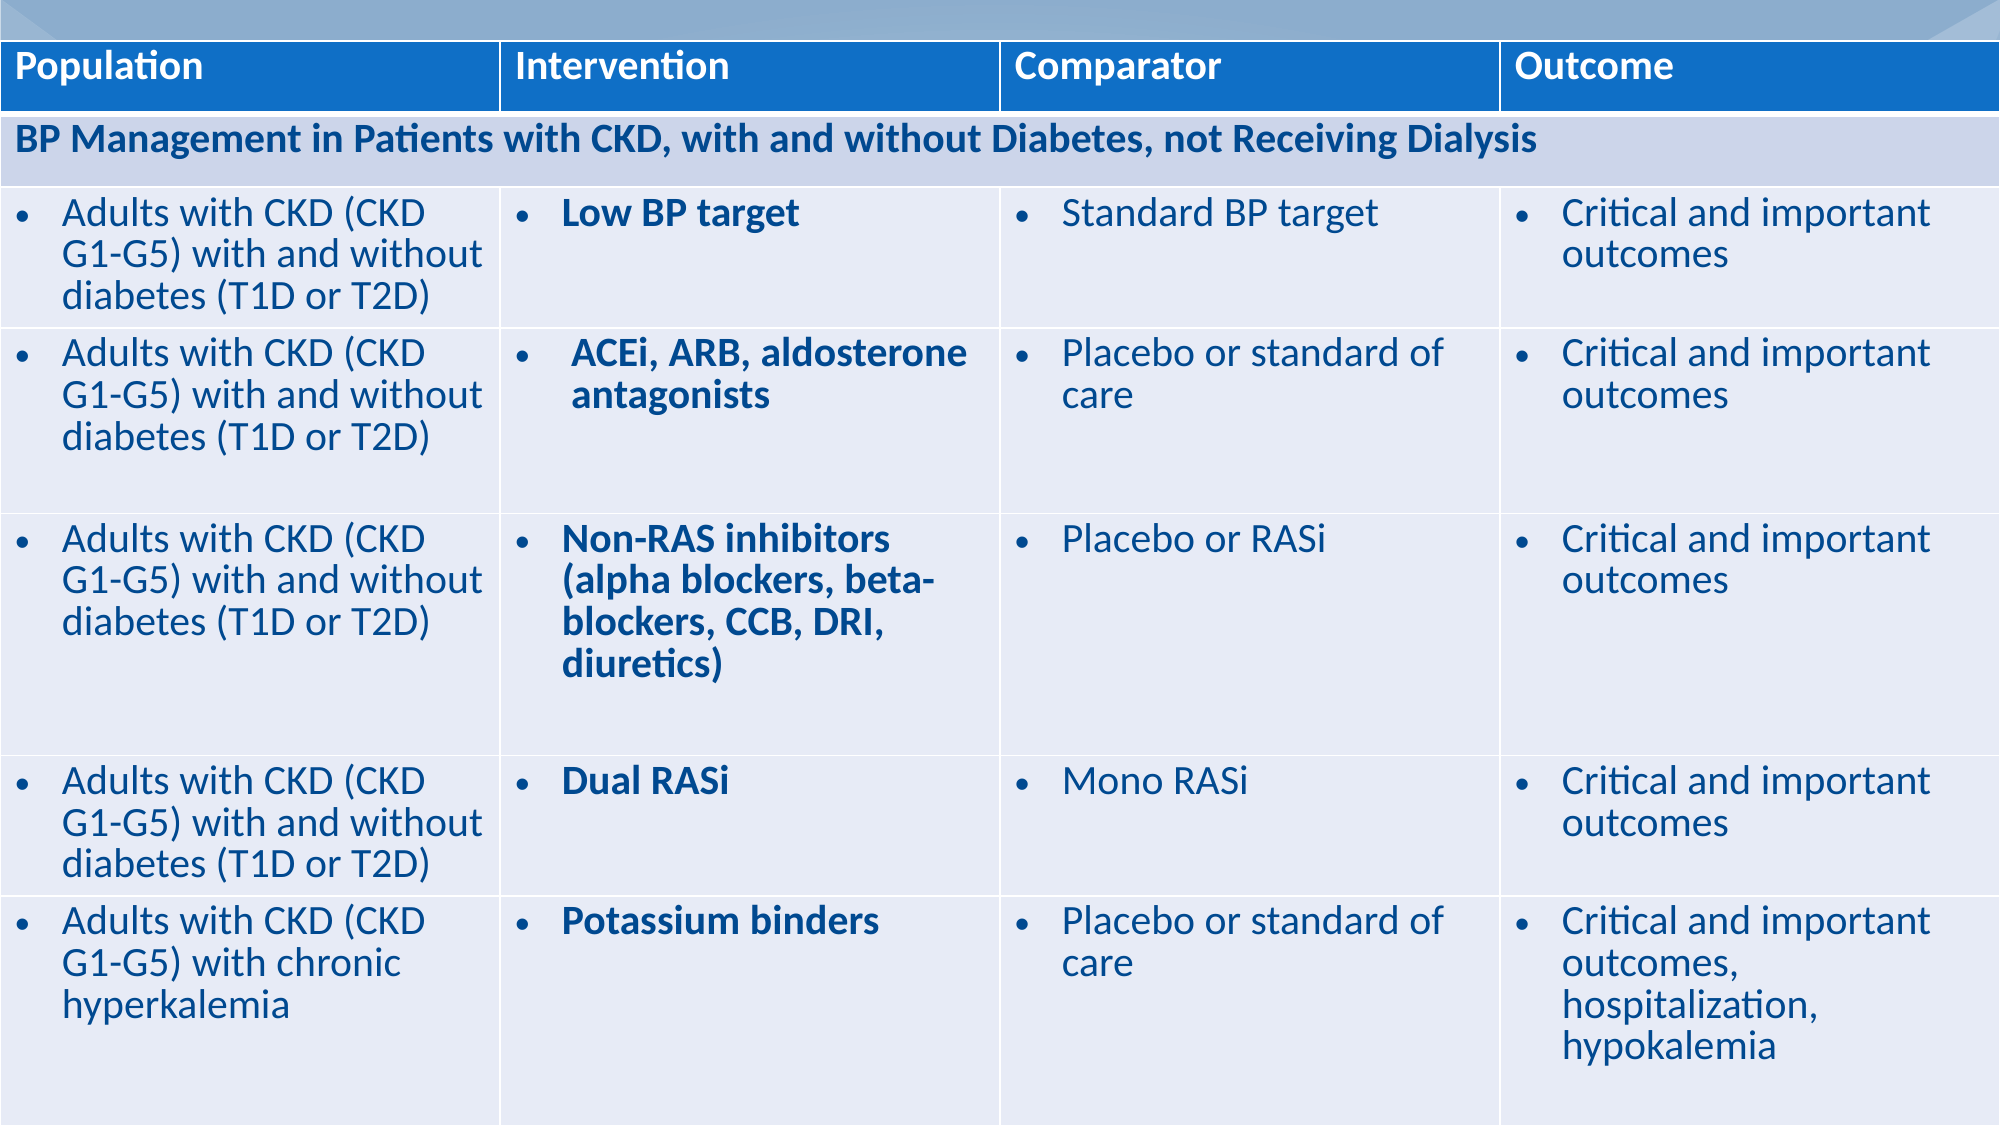

| Population | Intervention | Comparator | Outcome |
| --- | --- | --- | --- |
| BP Management in Patients with CKD, with and without Diabetes, not Receiving Dialysis |  |  |  |
| Adults with CKD (CKD G1-G5) with and without diabetes (T1D or T2D) | Low BP target | Standard BP target | Critical and important outcomes |
| Adults with CKD (CKD G1-G5) with and without diabetes (T1D or T2D) | ACEi, ARB, aldosterone antagonists | Placebo or standard of care | Critical and important outcomes |
| Adults with CKD (CKD G1-G5) with and without diabetes (T1D or T2D) | Non-RAS inhibitors (alpha blockers, beta-blockers, CCB, DRI, diuretics) | Placebo or RASi | Critical and important outcomes |
| Adults with CKD (CKD G1-G5) with and without diabetes (T1D or T2D) | Dual RASi | Mono RASi | Critical and important outcomes |
| Adults with CKD (CKD G1-G5) with chronic hyperkalemia | Potassium binders | Placebo or standard of care | Critical and important outcomes, hospitalization, hypokalemia |